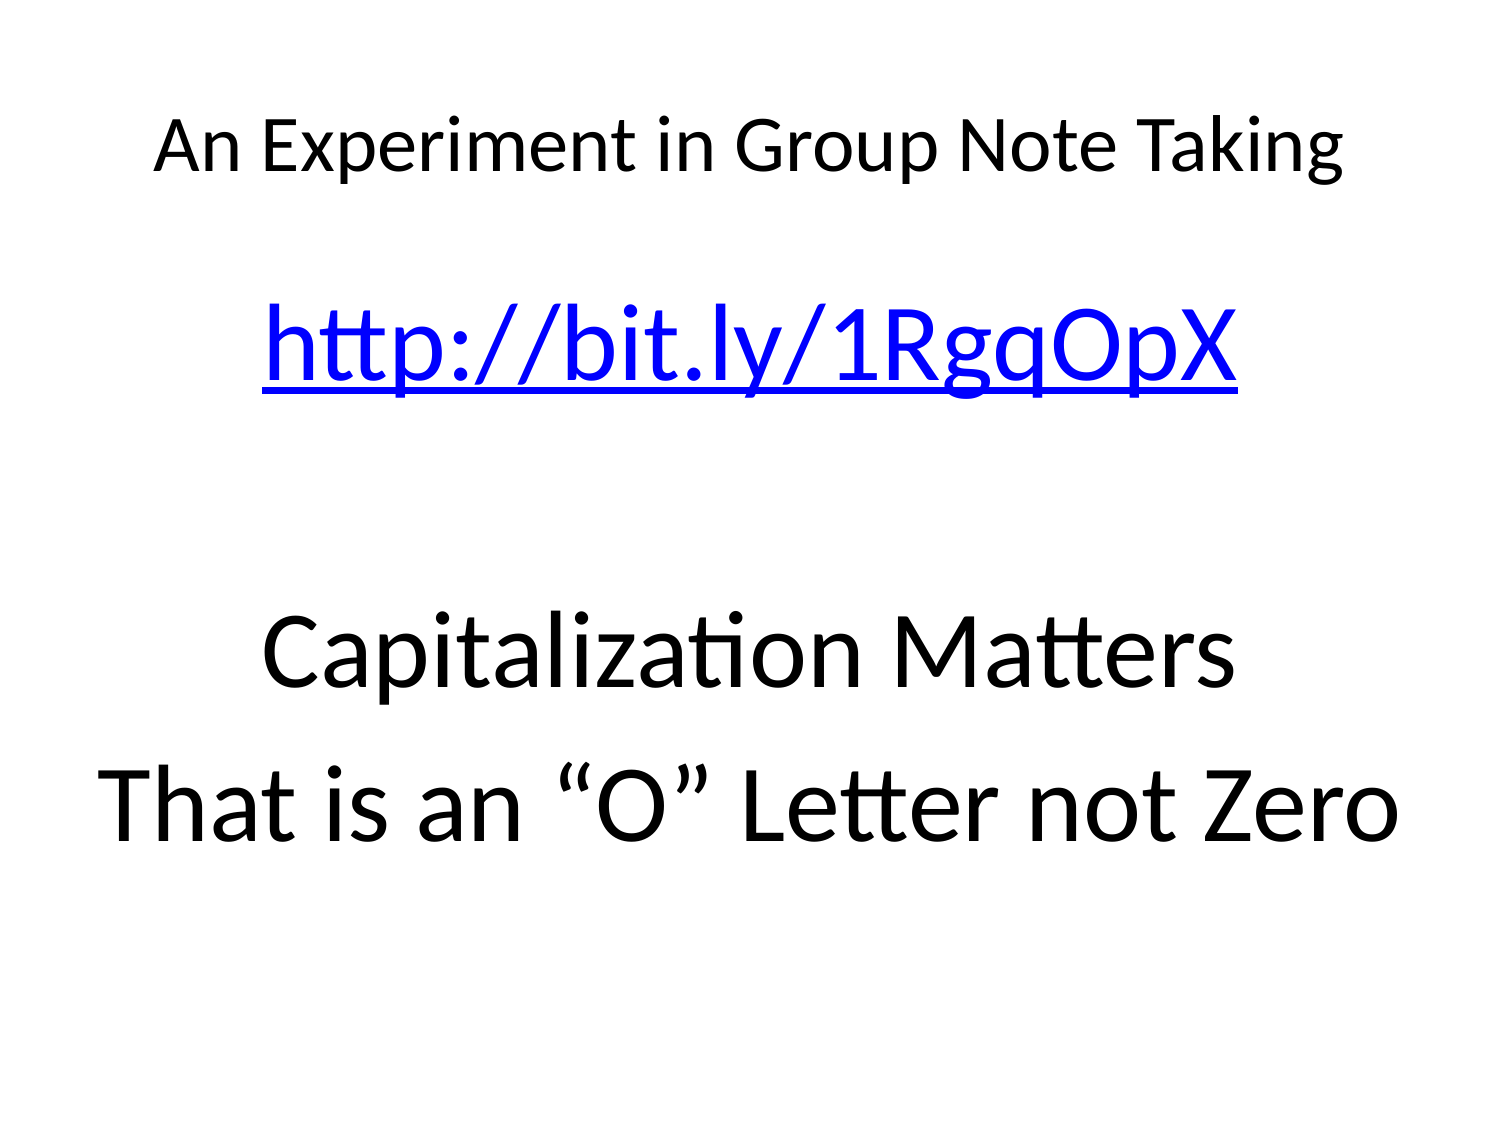

# An Experiment in Group Note Taking
http://bit.ly/1RgqOpX

Capitalization Matters
That is an “O” Letter not Zero